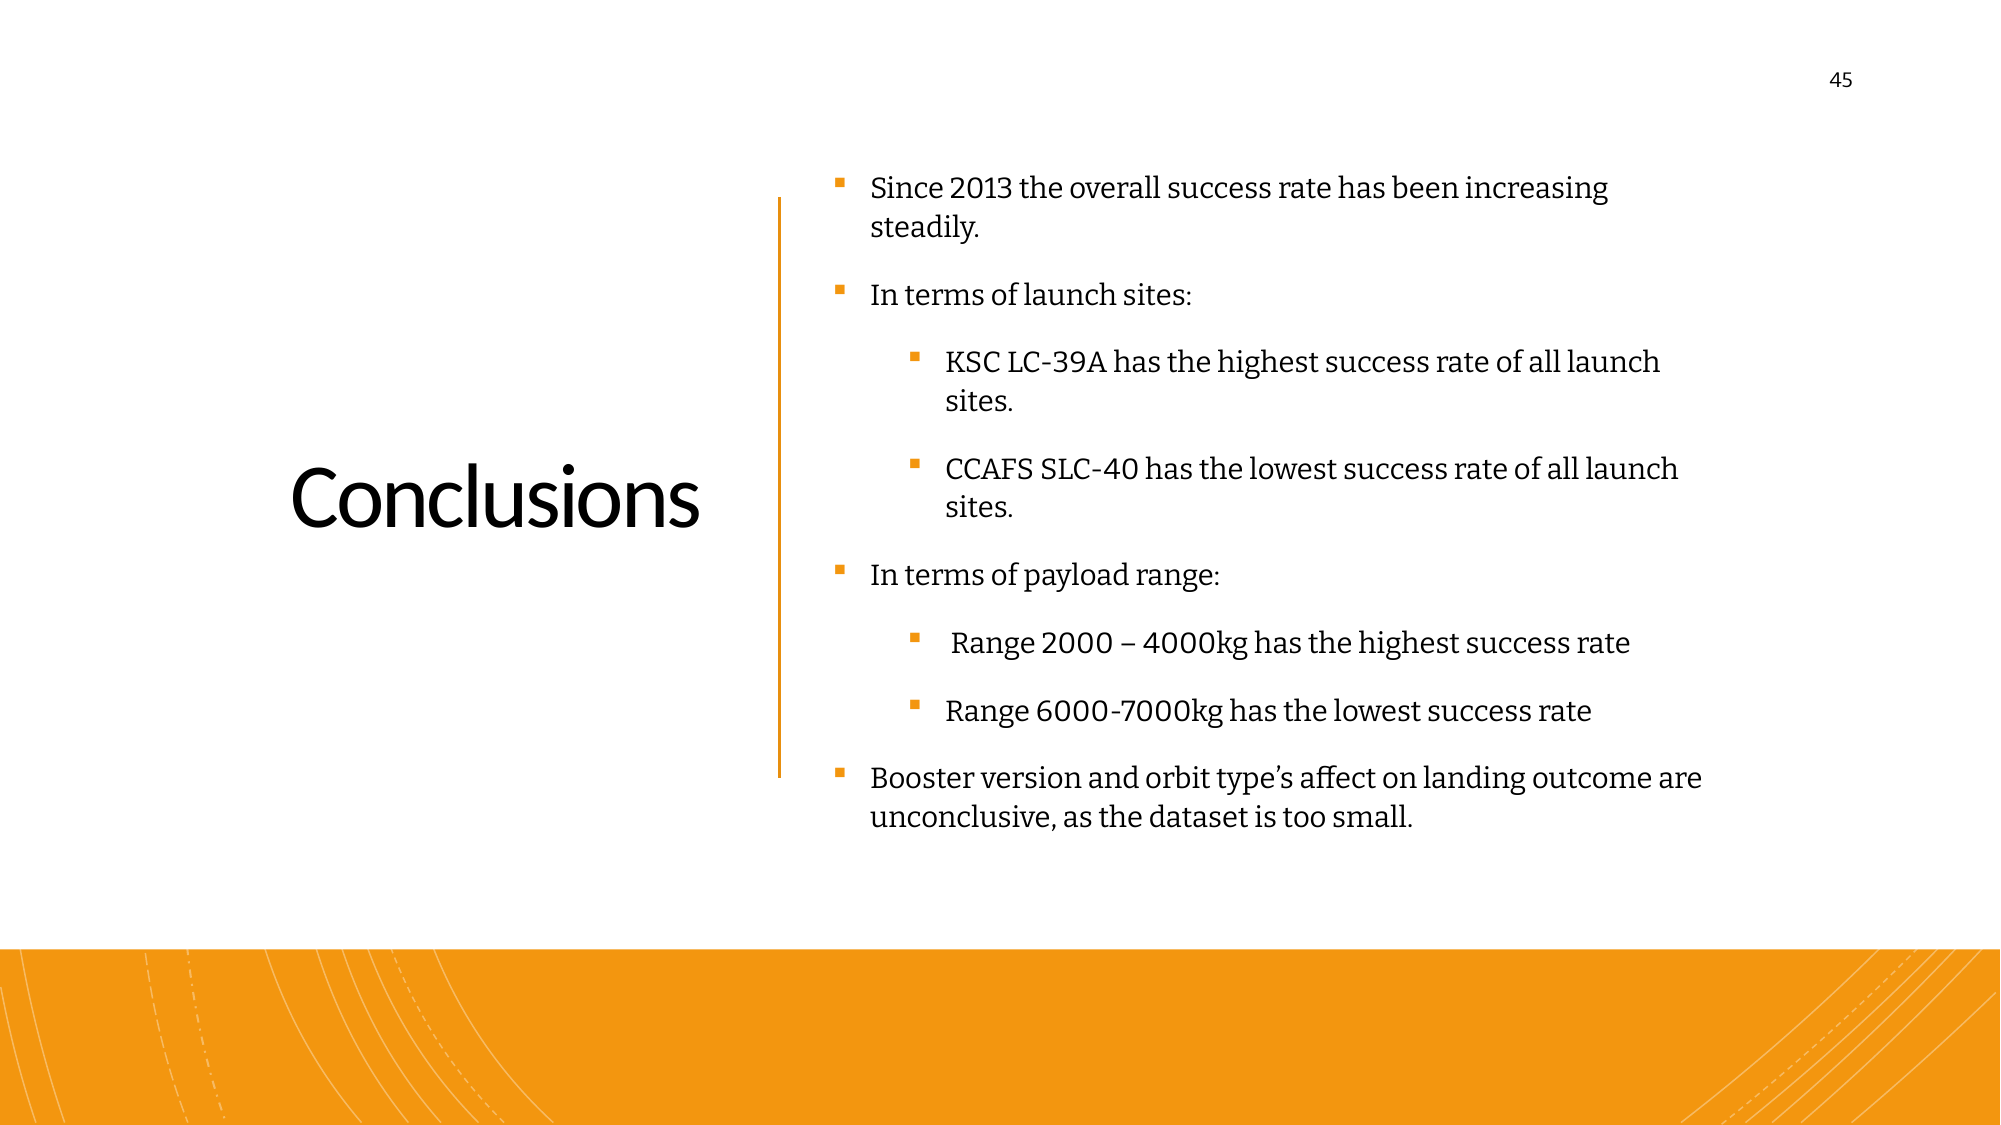

45
Conclusions
Since 2013 the overall success rate has been increasing steadily.
In terms of launch sites:
KSC LC-39A has the highest success rate of all launch sites.
CCAFS SLC-40 has the lowest success rate of all launch sites.
In terms of payload range:
 Range 2000 – 4000kg has the highest success rate
Range 6000-7000kg has the lowest success rate
Booster version and orbit type’s affect on landing outcome are unconclusive, as the dataset is too small.